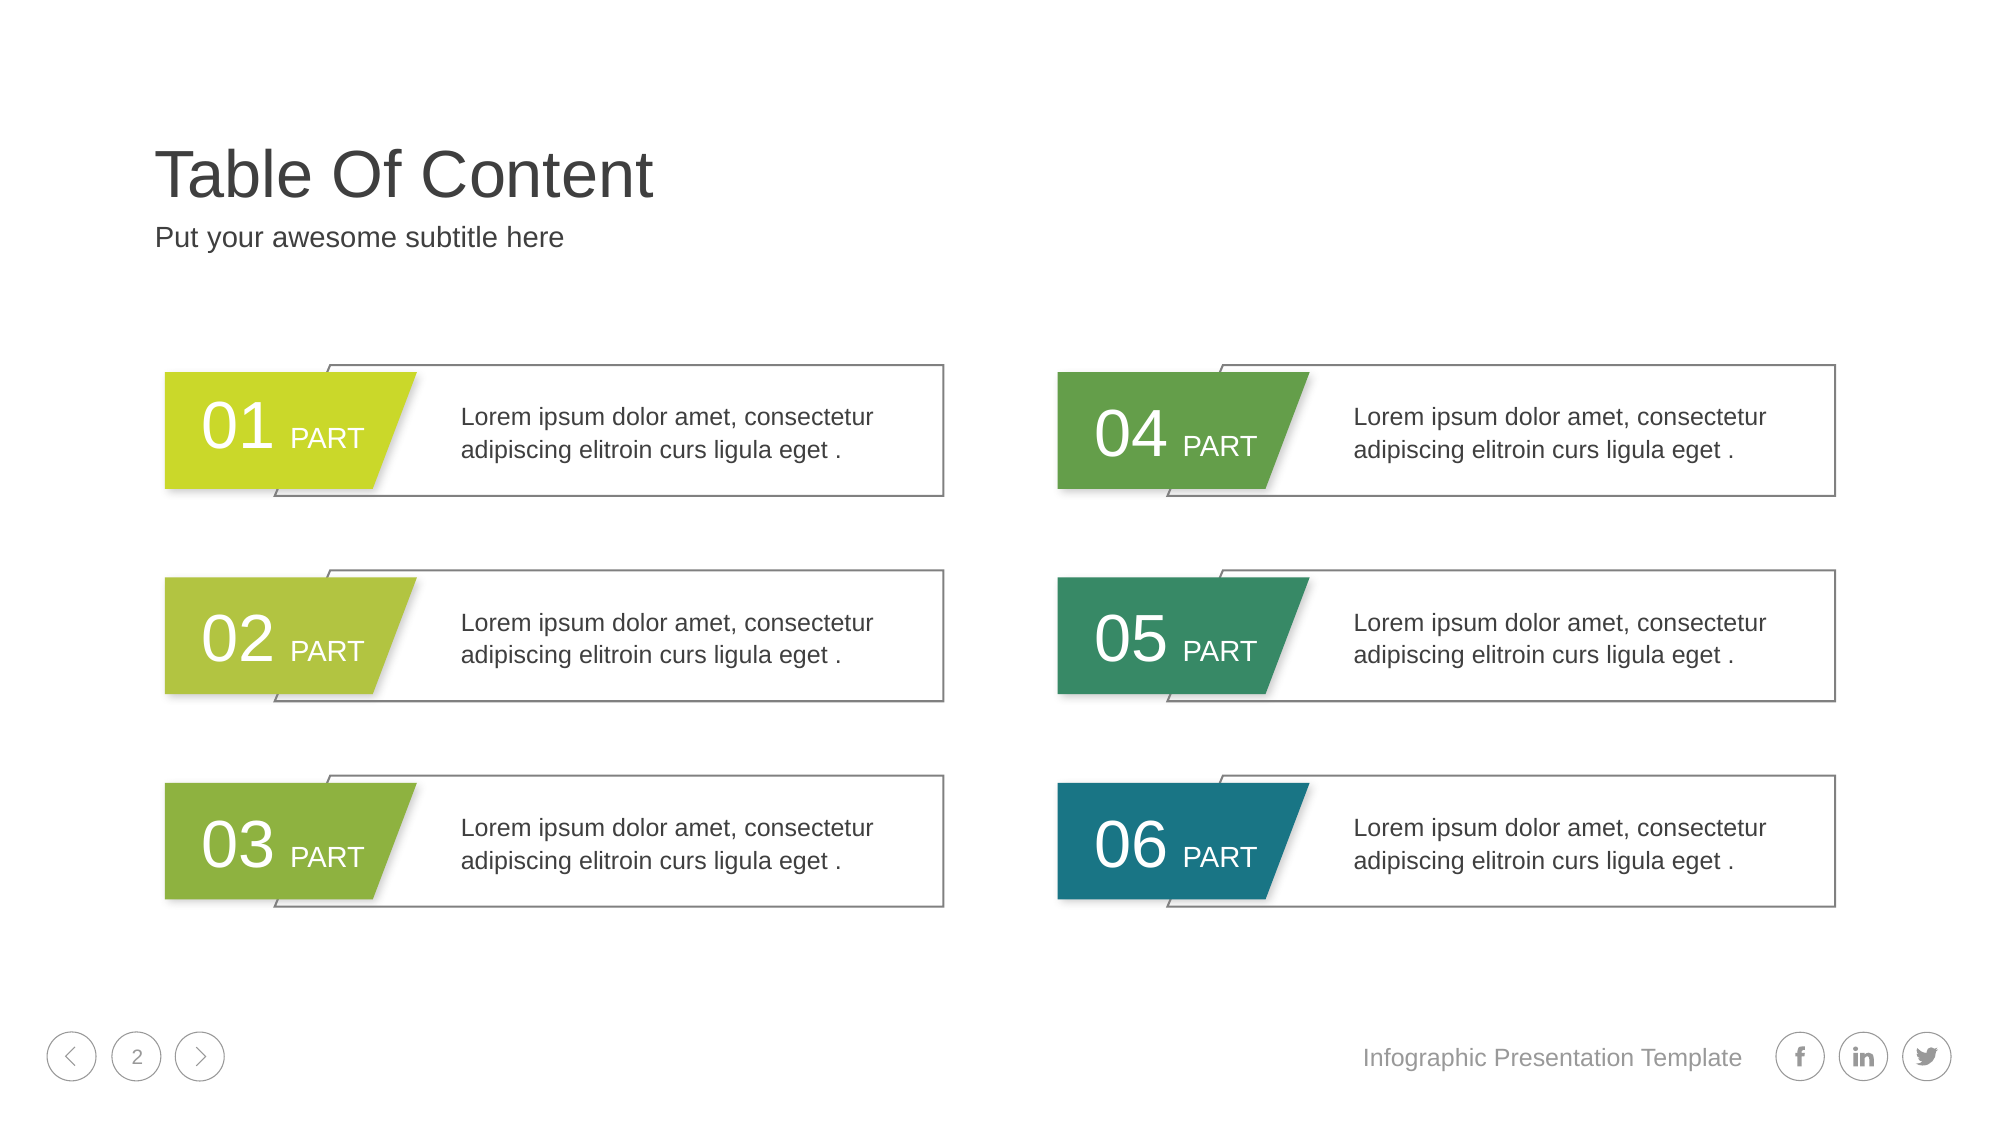

Table Of Content
Put your awesome subtitle here

01 PART
Lorem ipsum dolor amet, consectetur adipiscing elitroin curs ligula eget .

04 PART
Lorem ipsum dolor amet, consectetur adipiscing elitroin curs ligula eget .

02 PART
Lorem ipsum dolor amet, consectetur adipiscing elitroin curs ligula eget .

05 PART
Lorem ipsum dolor amet, consectetur adipiscing elitroin curs ligula eget .

03 PART
Lorem ipsum dolor amet, consectetur adipiscing elitroin curs ligula eget .

06 PART
Lorem ipsum dolor amet, consectetur adipiscing elitroin curs ligula eget .
2